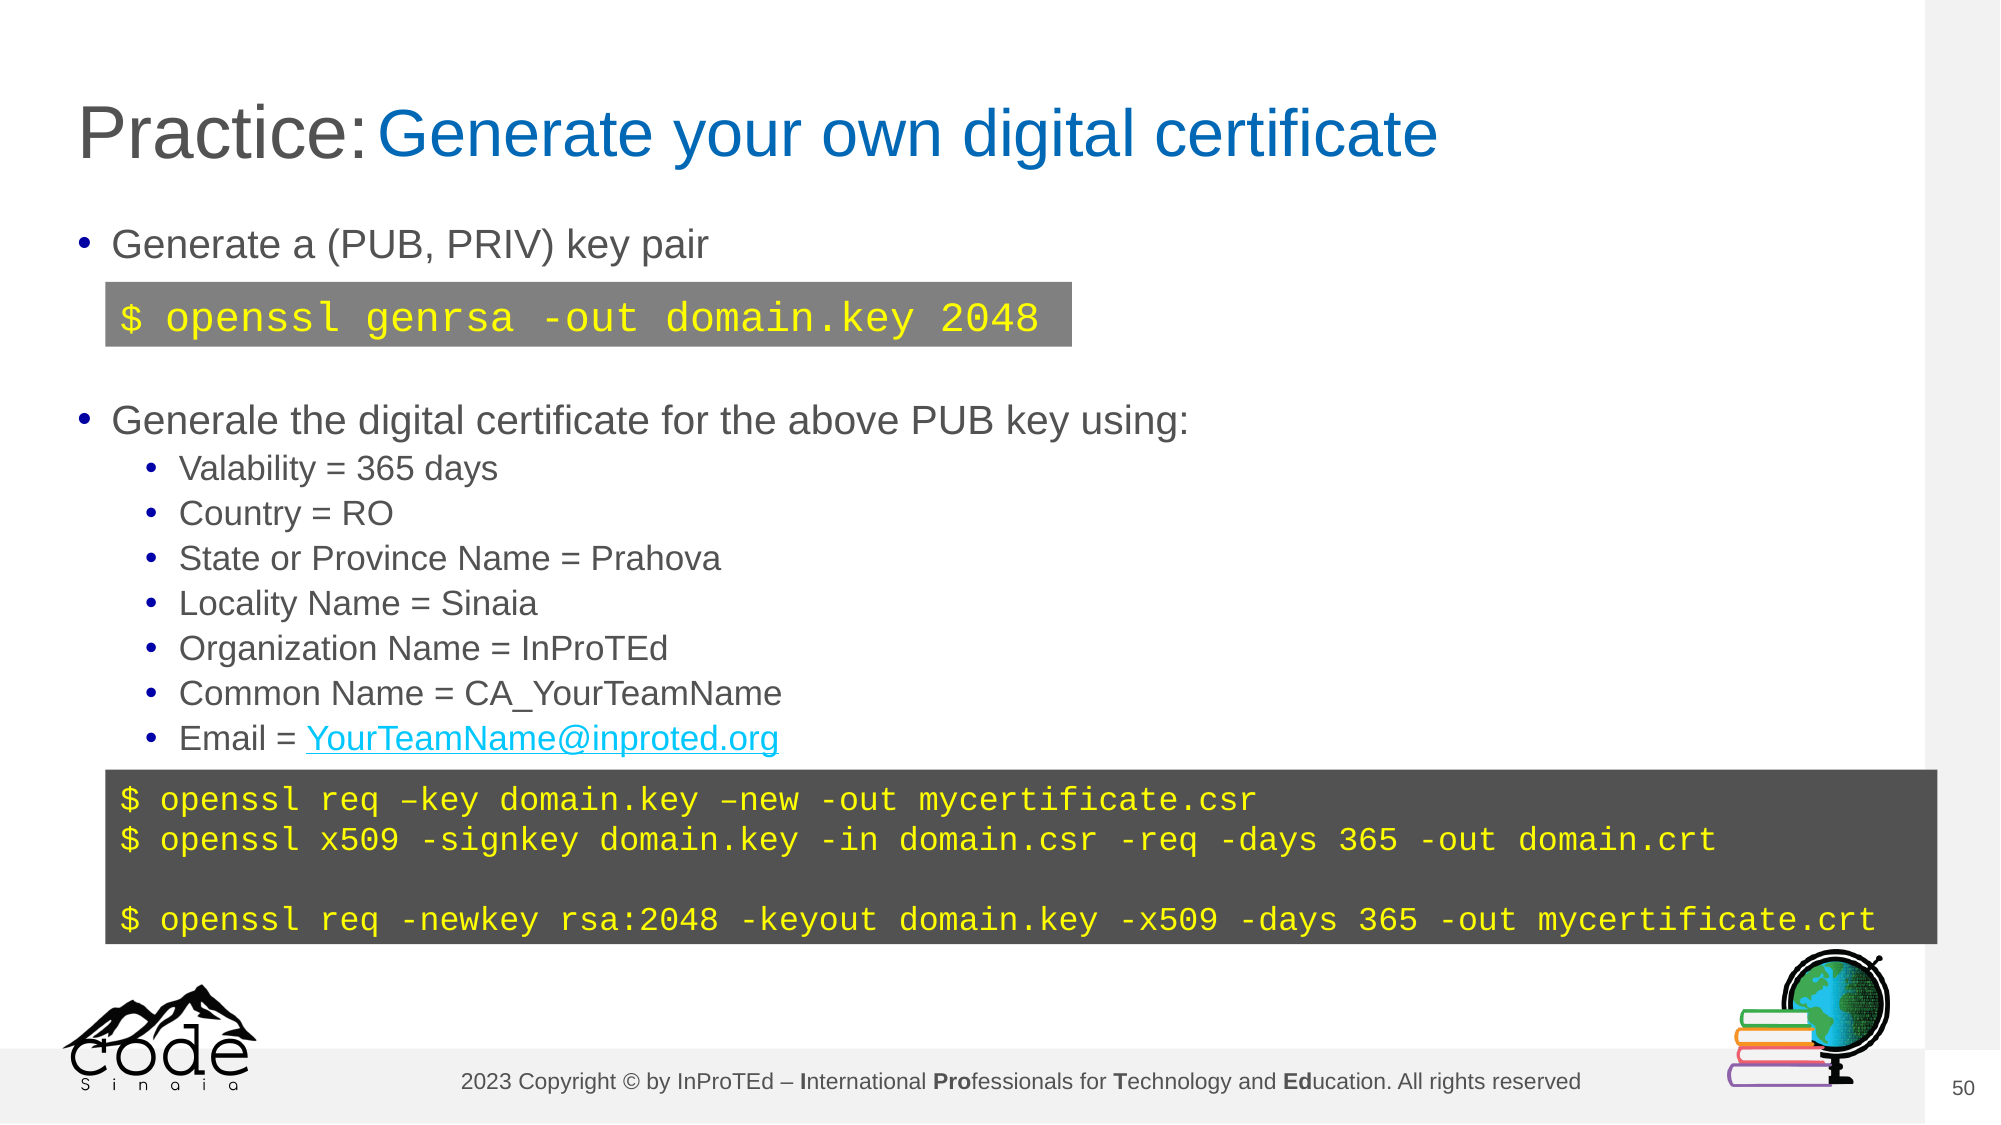

# Practice:
Generate your own digital certificate
Generate a (PUB, PRIV) key pair

Generale the digital certificate for the above PUB key using:
Valability = 365 days
Country = RO
State or Province Name = Prahova
Locality Name = Sinaia
Organization Name = InProTEd
Common Name = CA_YourTeamName
Email = YourTeamName@inproted.org

$ openssl genrsa -out domain.key 2048
$ openssl req –key domain.key –new -out mycertificate.csr
$ openssl x509 -signkey domain.key -in domain.csr -req -days 365 -out domain.crt

$ openssl req -newkey rsa:2048 -keyout domain.key -x509 -days 365 -out mycertificate.crt